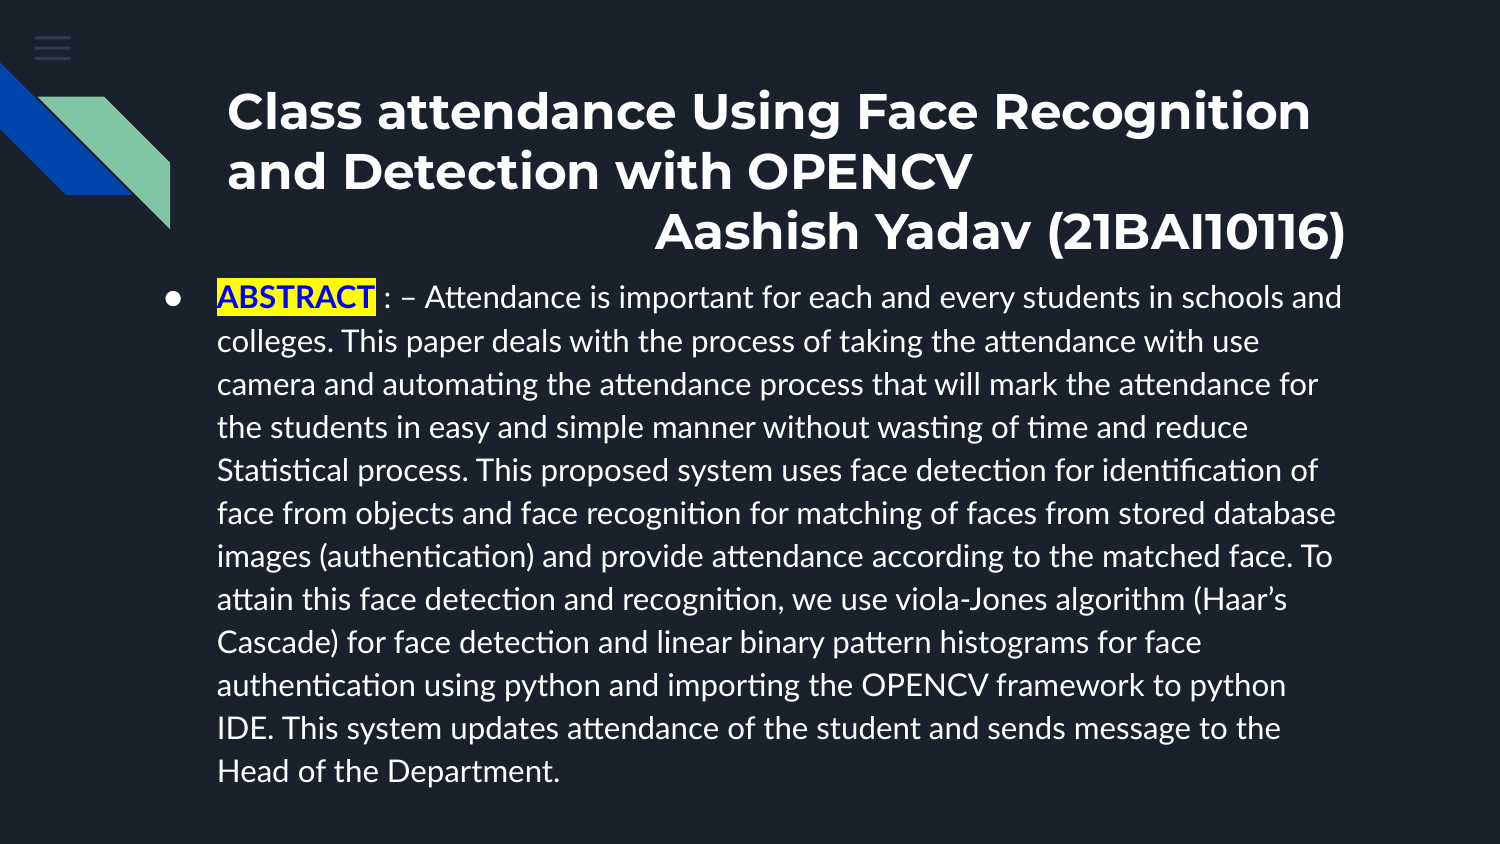

# Class attendance Using Face Recognition and Detection with OPENCV
                              Aashish Yadav (21BAI10116)

ABSTRACT : – Attendance is important for each and every students in schools and colleges. This paper deals with the process of taking the attendance with use camera and automating the attendance process that will mark the attendance for the students in easy and simple manner without wasting of time and reduce Statistical process. This proposed system uses face detection for identification of face from objects and face recognition for matching of faces from stored database images (authentication) and provide attendance according to the matched face. To attain this face detection and recognition, we use viola-Jones algorithm (Haar’s Cascade) for face detection and linear binary pattern histograms for face authentication using python and importing the OPENCV framework to python IDE. This system updates attendance of the student and sends message to the Head of the Department.